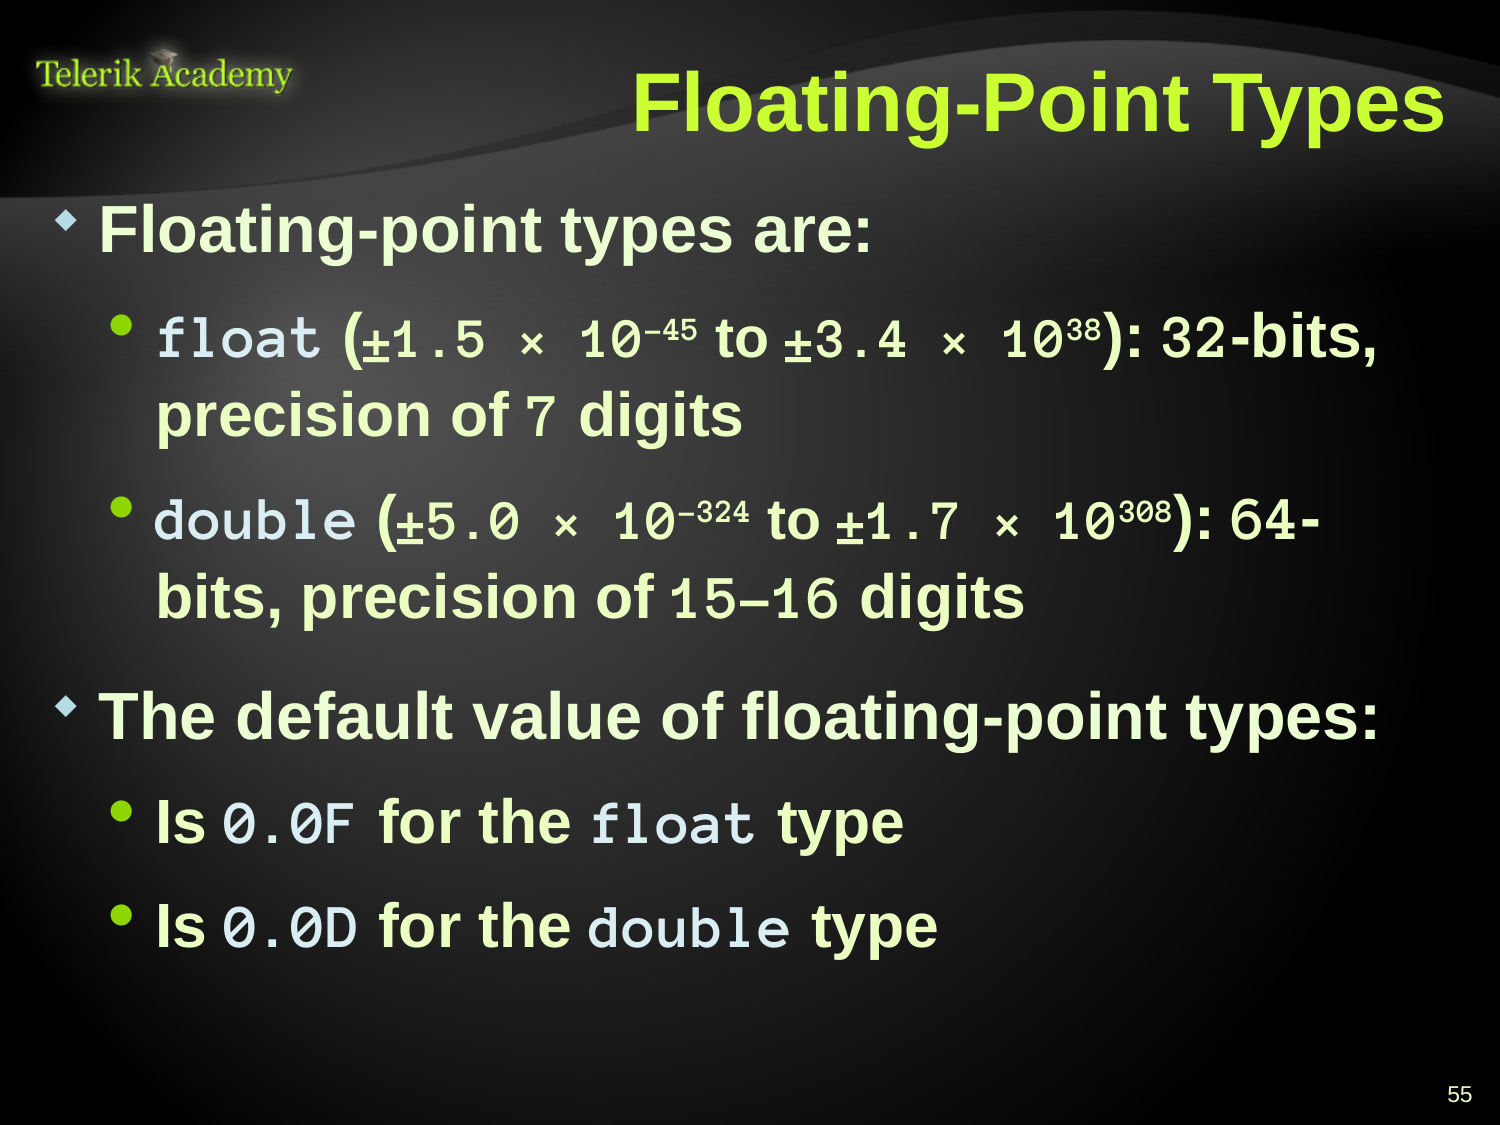

# Floating-Point Types
Floating-point types are:
float (±1.5 × 10−45 to ±3.4 × 1038): 32-bits, precision of 7 digits
double (±5.0 × 10−324 to ±1.7 × 10308): 64-bits, precision of 15-16 digits
The default value of floating-point types:
Is 0.0F for the float type
Is 0.0D for the double type
55